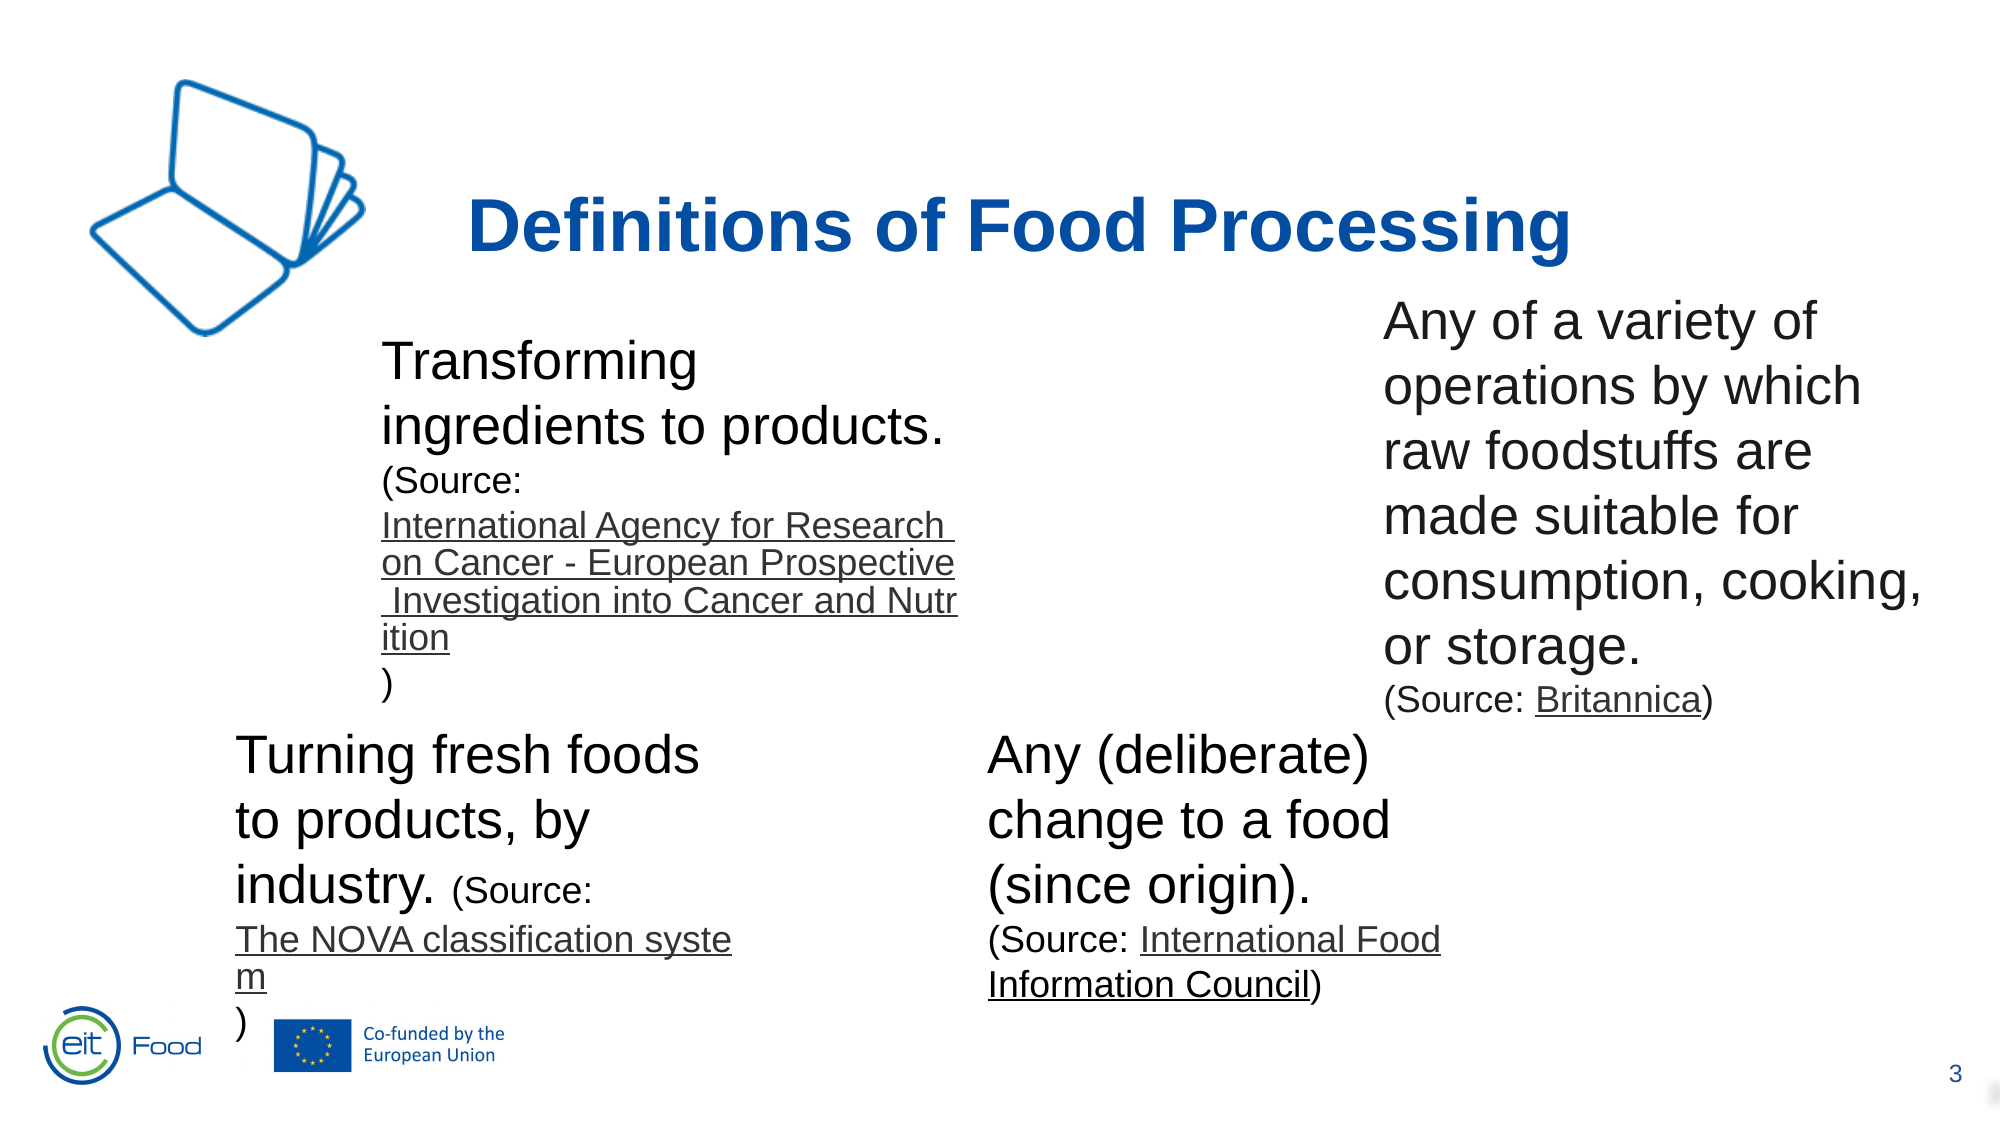

Definitions of Food Processing

Any of a variety of operations by which raw foodstuffs are made suitable for consumption, cooking, or storage.
(Source: Britannica)
Transforming ingredients to products.
(Source: International Agency for Research on Cancer - European Prospective Investigation into Cancer and Nutrition)

Turning fresh foods to products, by industry. (Source: The NOVA classification system)
Any (deliberate) change to a food
(since origin).
(Source: International Food
Information Council)
3